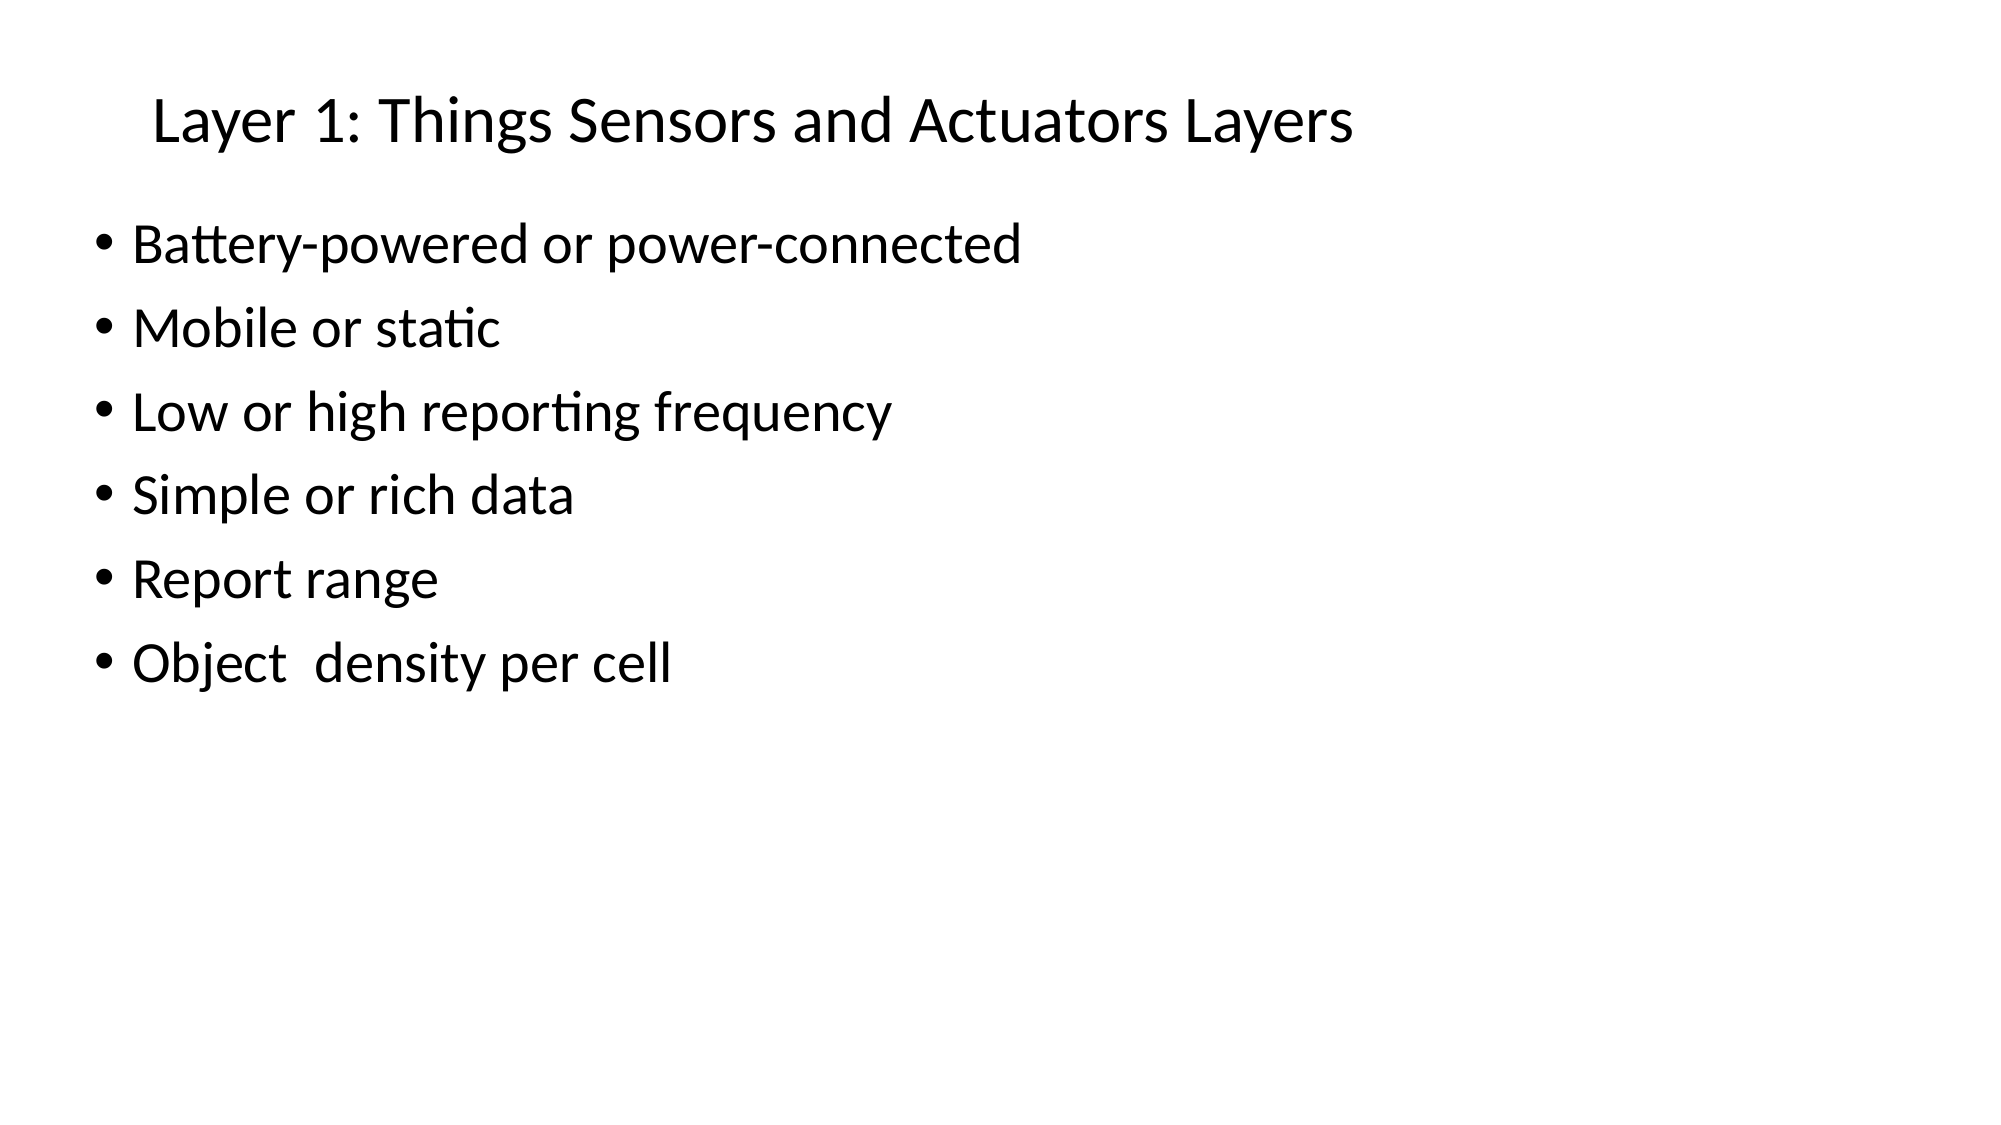

# Layer 1: Things Sensors and Actuators Layers
Battery-powered or power-connected
Mobile or static
Low or high reporting frequency
Simple or rich data
Report range
Object  density per cell